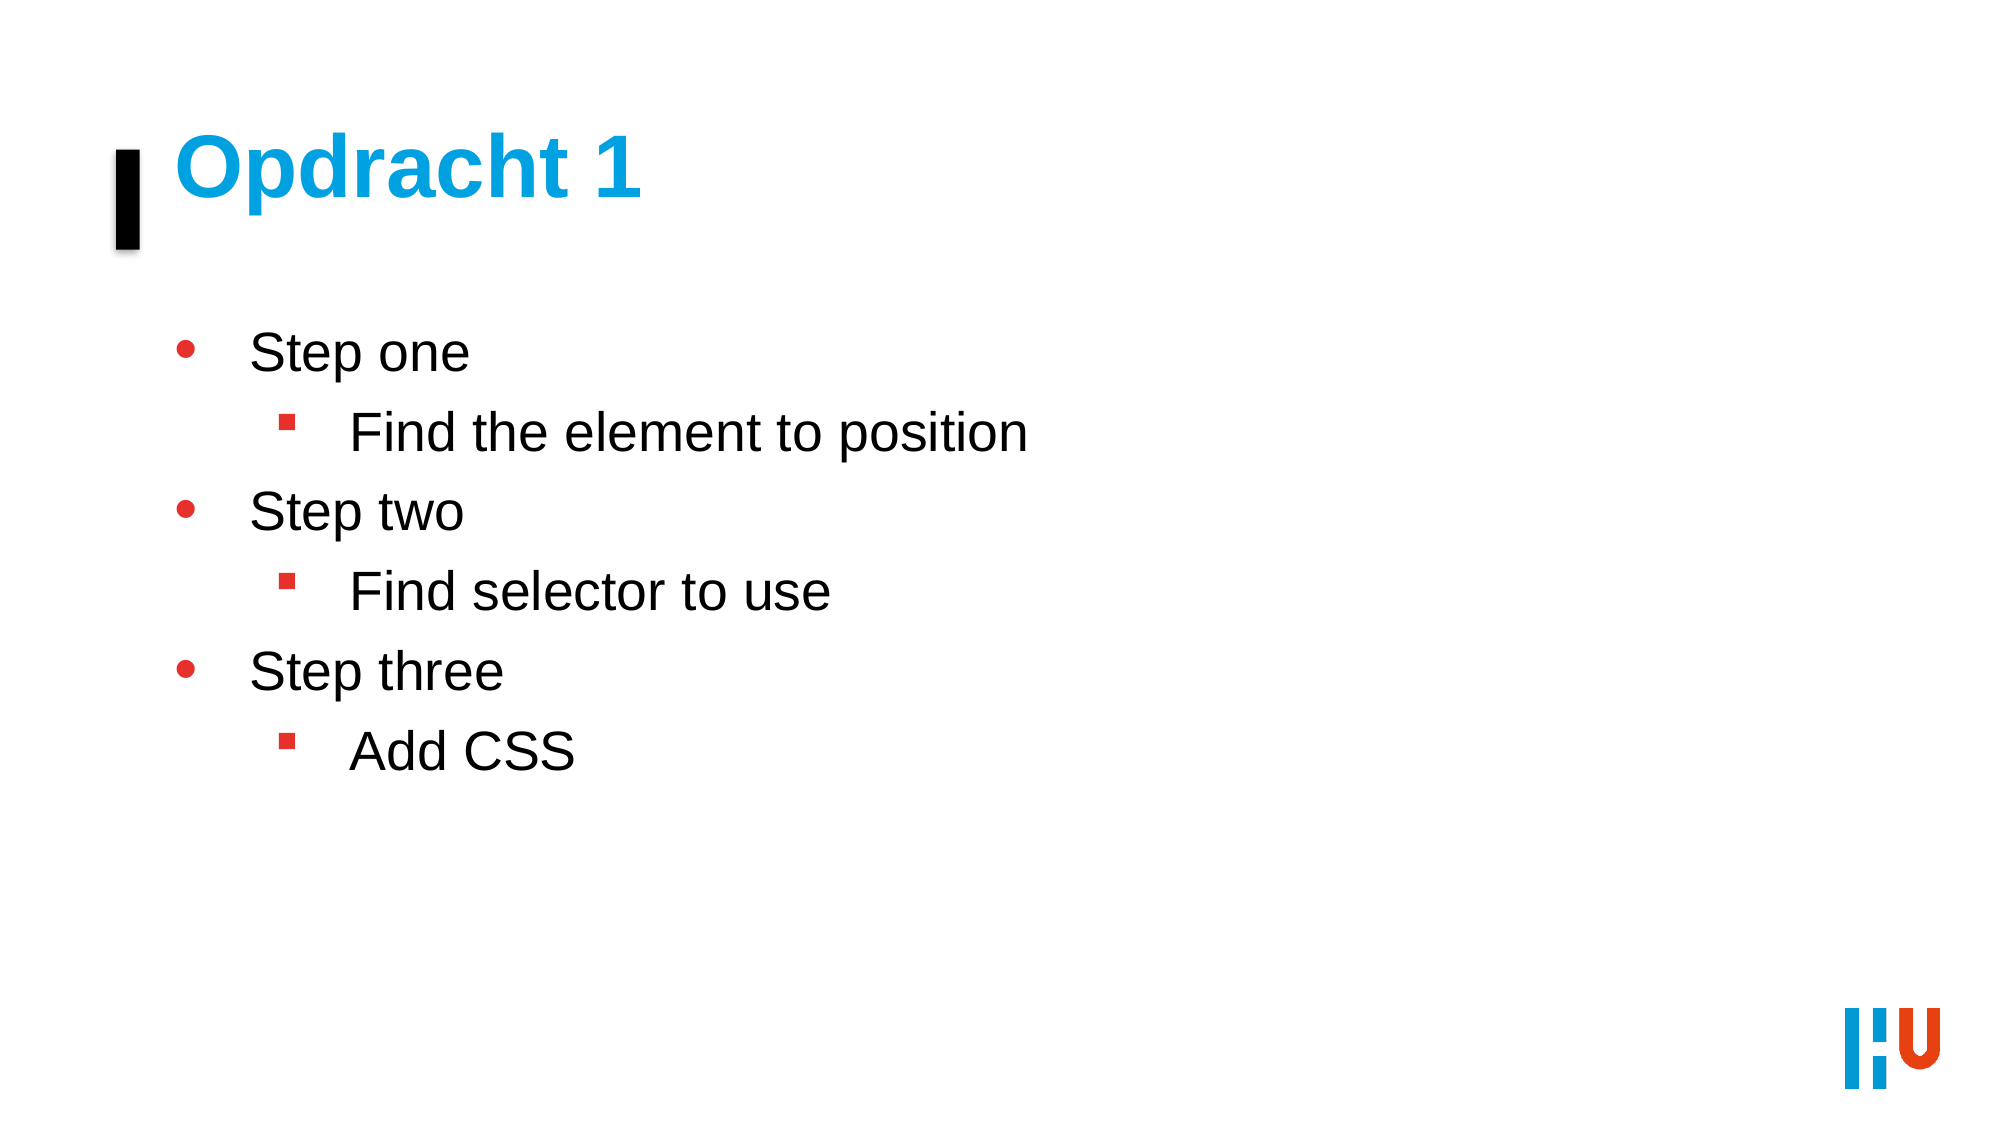

# Opdracht 1
Step one
Find the element to position
Step two
Find selector to use
Step three
Add CSS